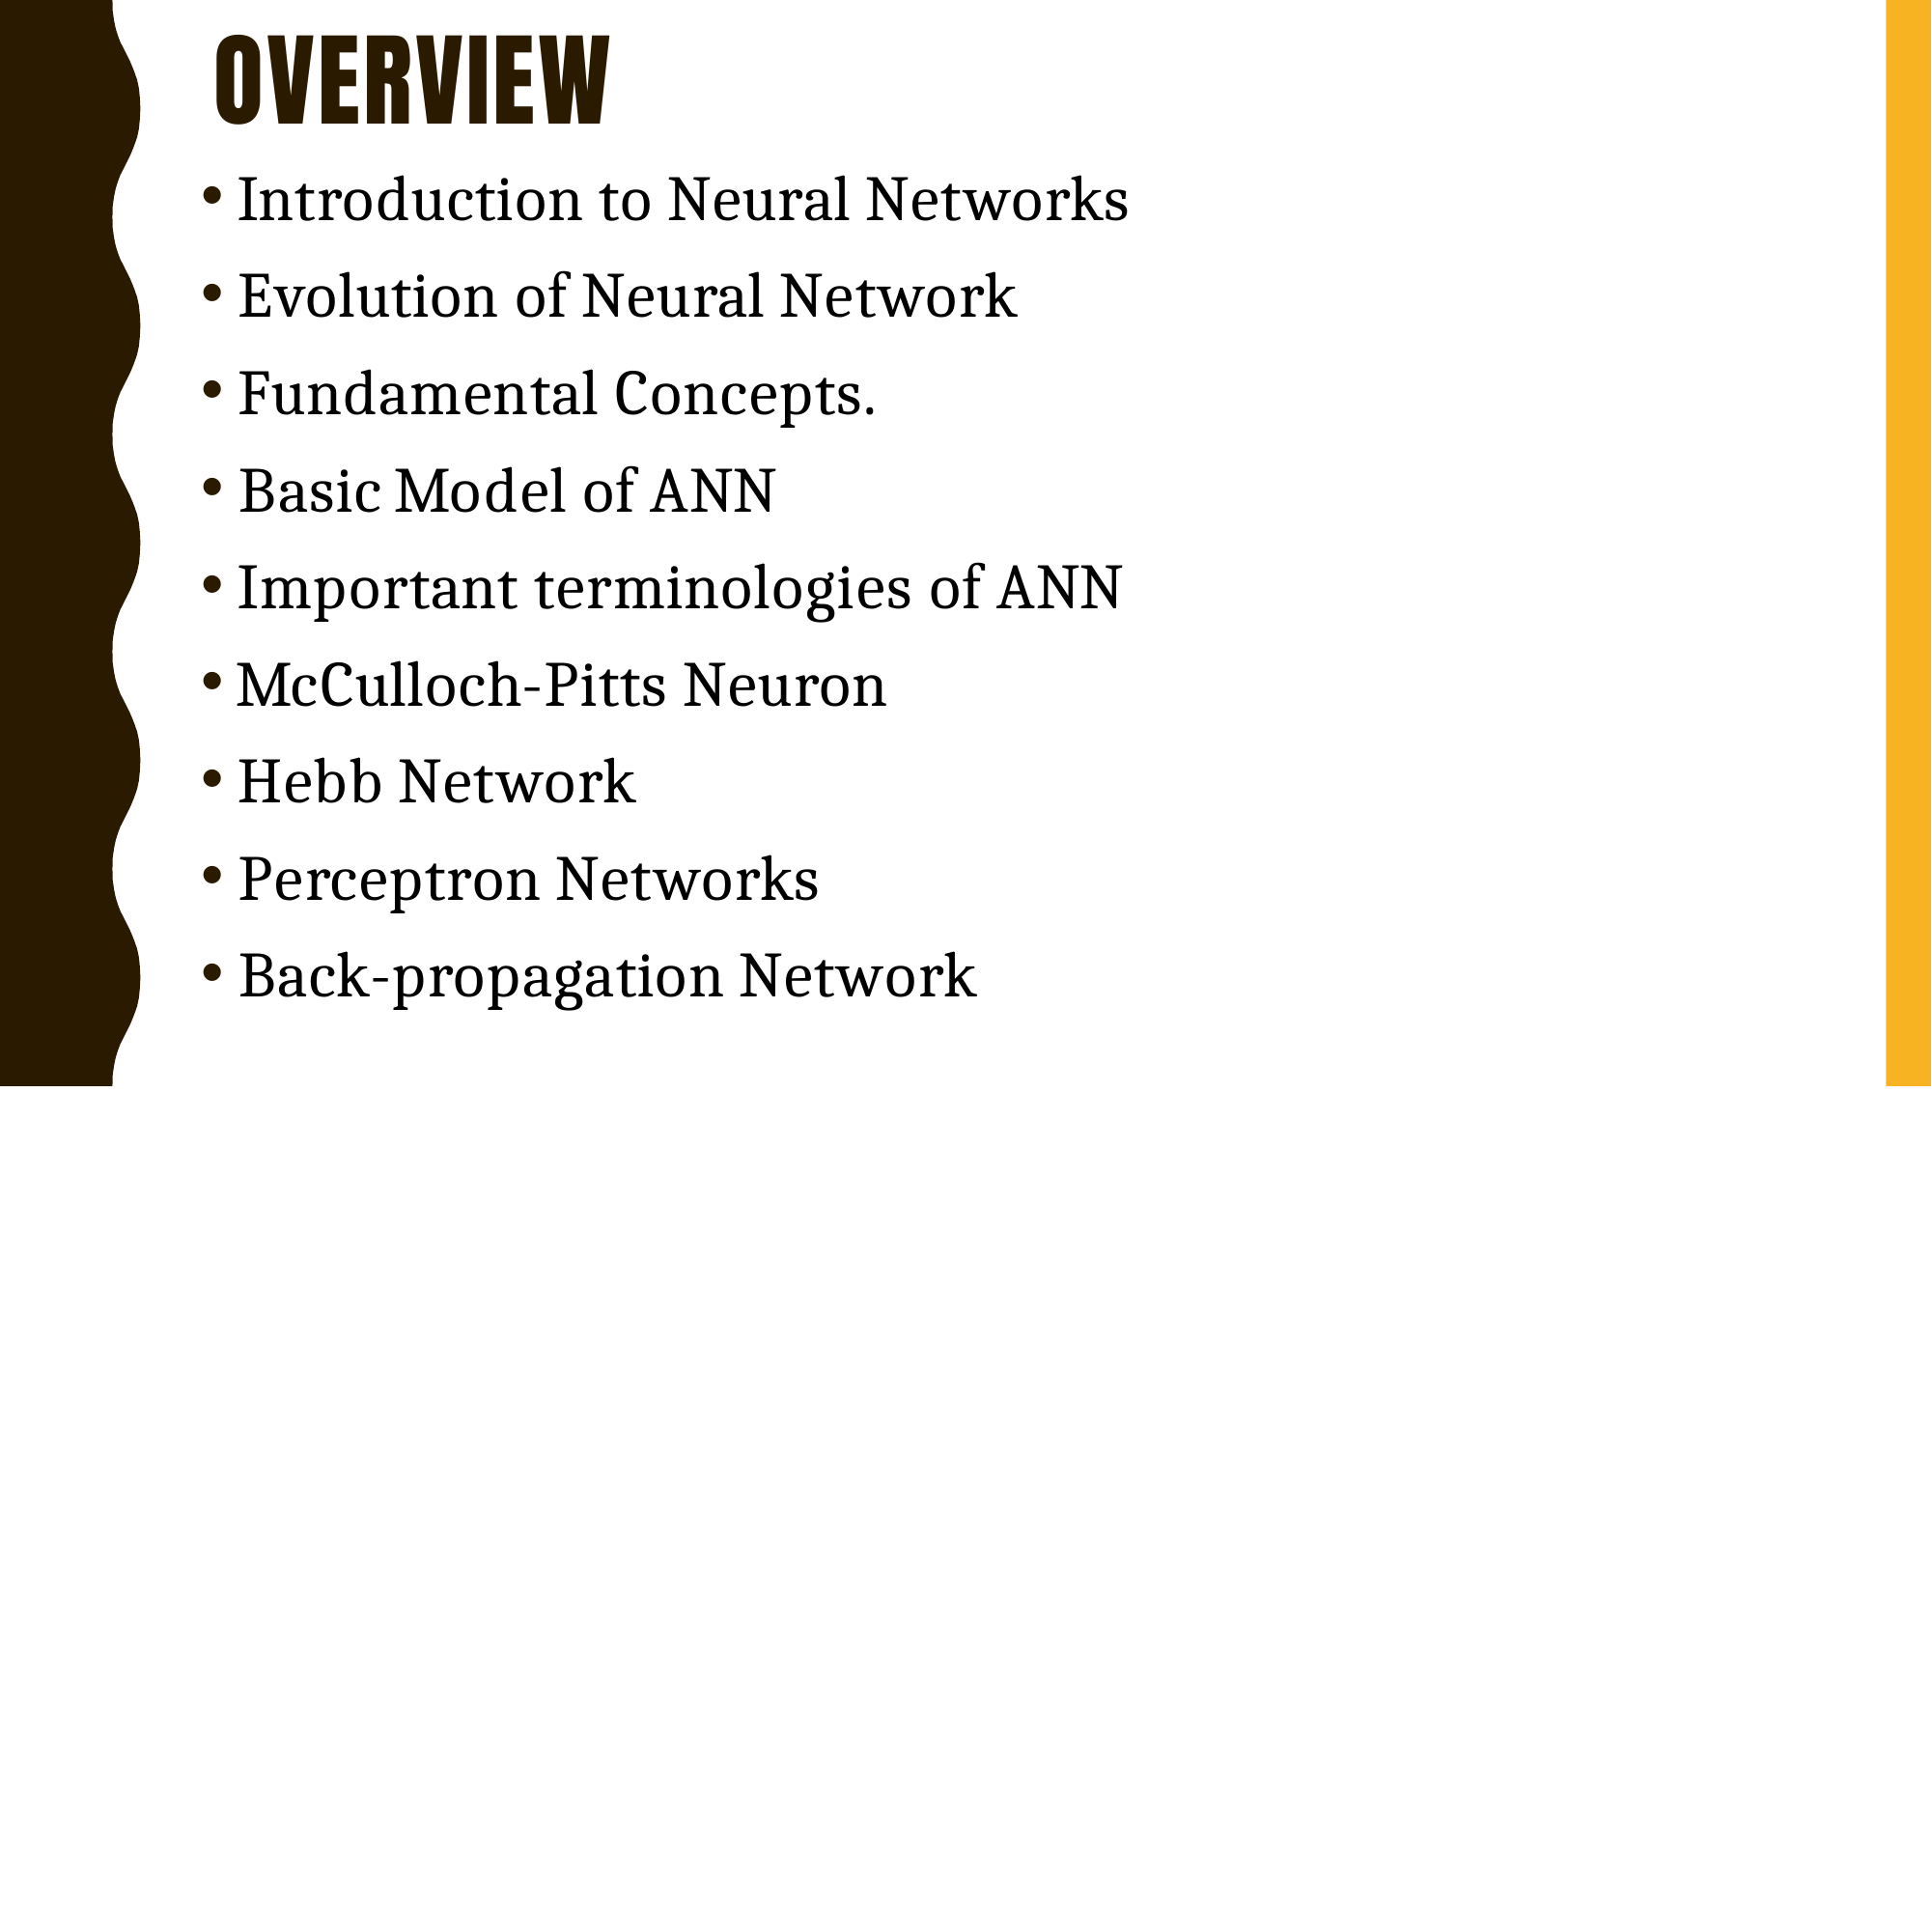

# OVERVIEW
Introduction to Neural Networks
Evolution of Neural Network
Fundamental Concepts.
Basic Model of ANN
Important terminologies of ANN
McCulloch-Pitts Neuron
Hebb Network
Perceptron Networks
Back-propagation Network